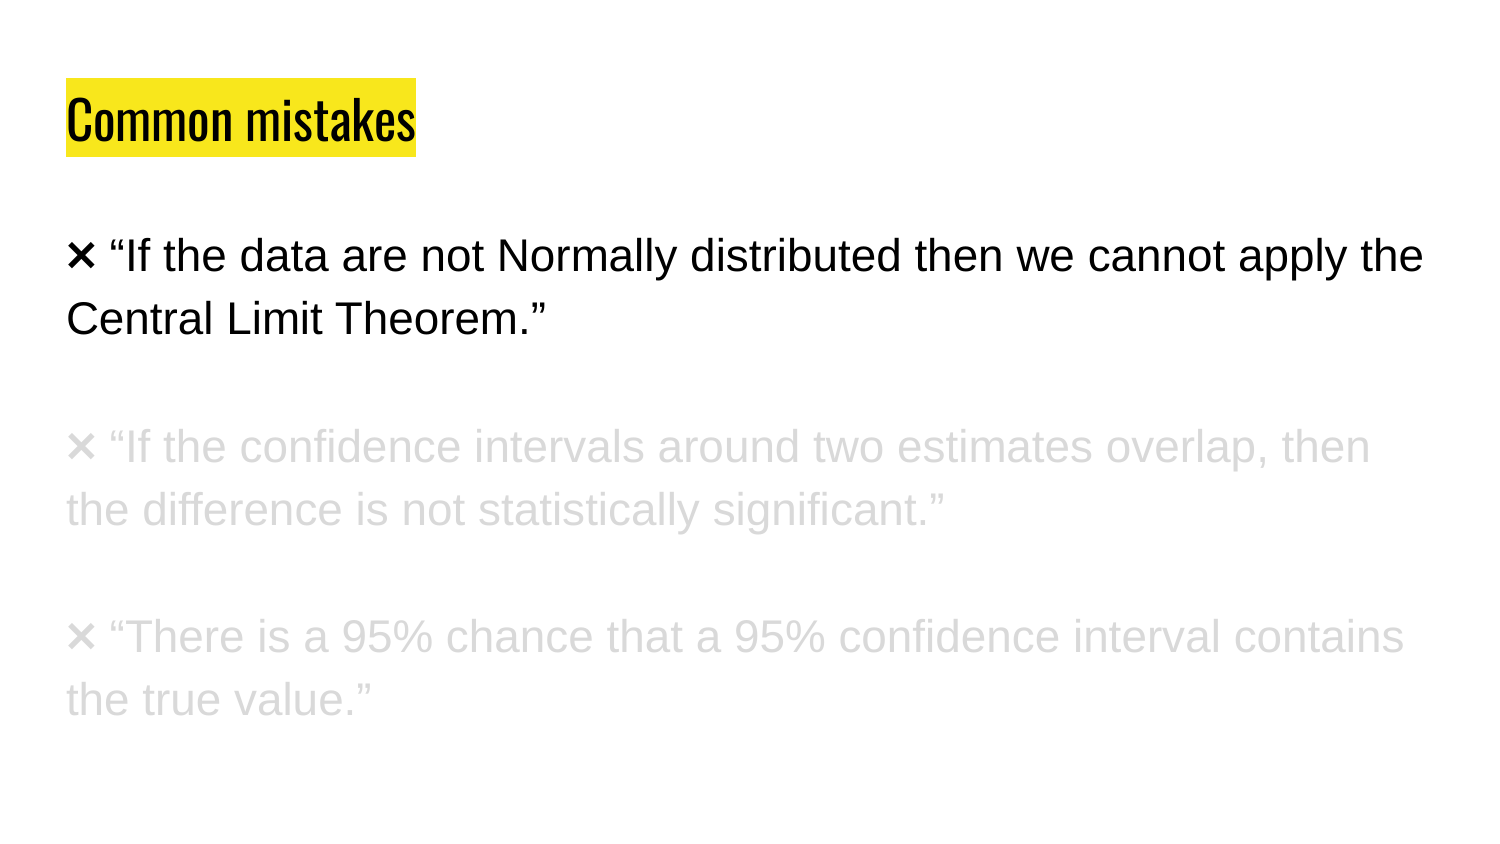

# Common mistakes
❌ “If the data are not Normally distributed then we cannot apply the Central Limit Theorem.”

❌ “If the confidence intervals around two estimates overlap, then the difference is not statistically significant.”

❌ “There is a 95% chance that a 95% confidence interval contains the true value.”